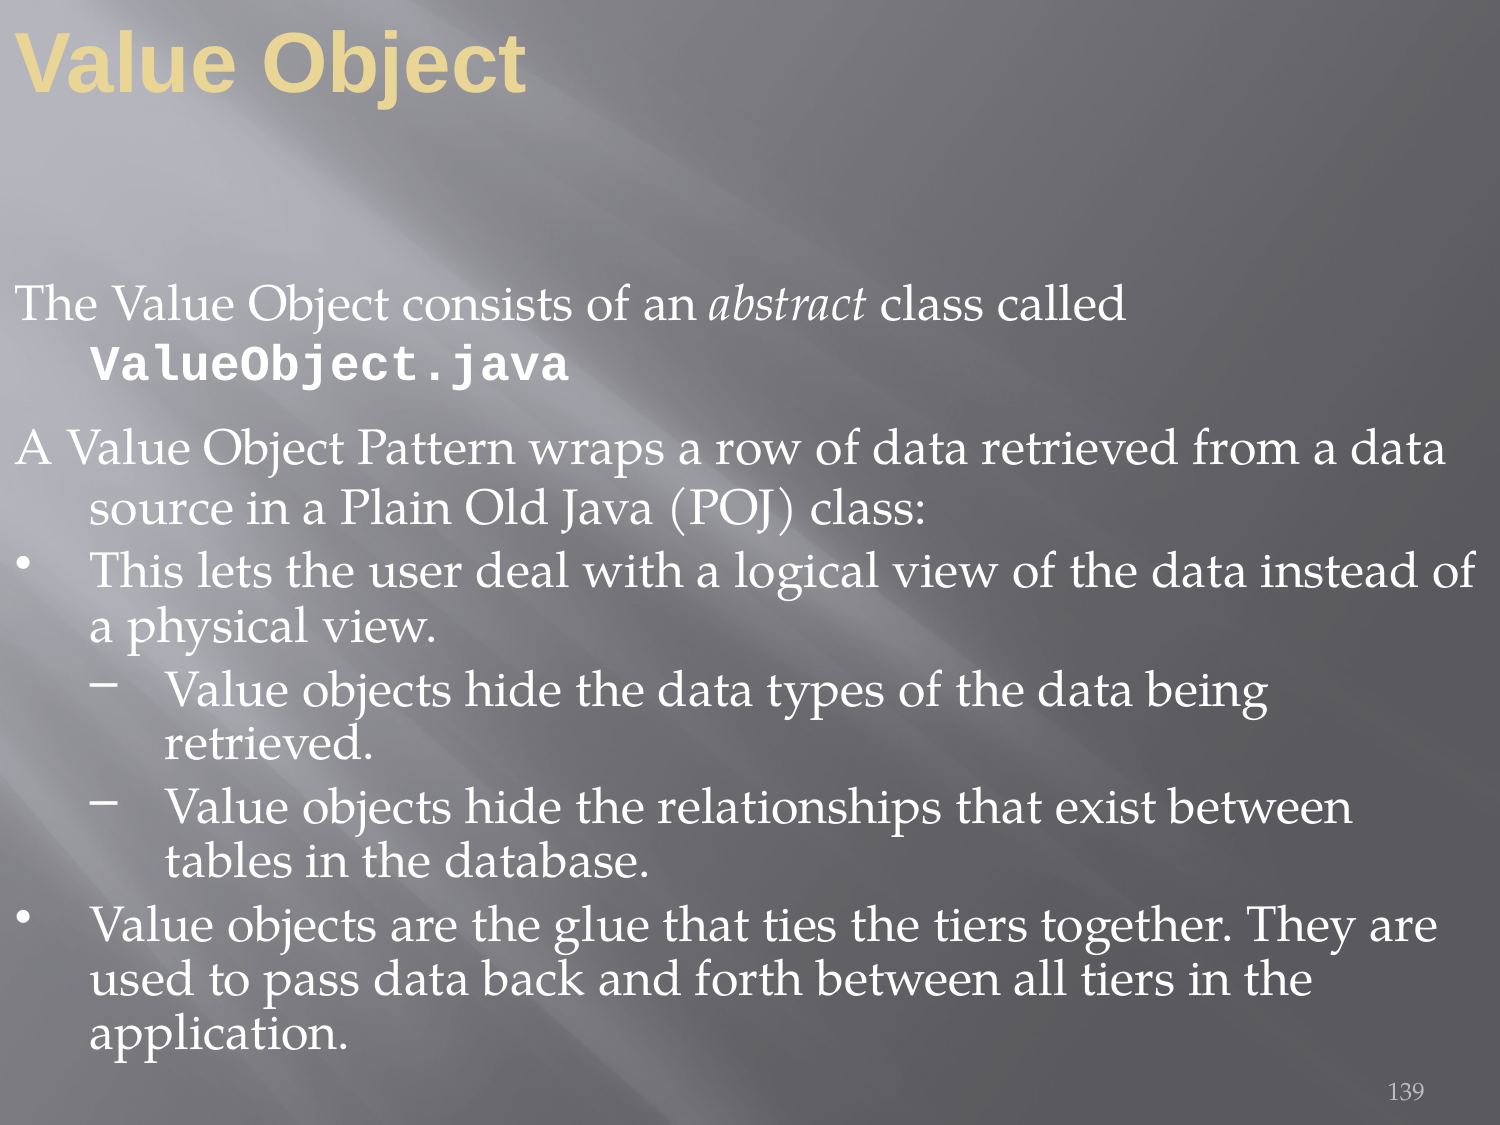

Value Object
The Value Object consists of an abstract class called  ValueObject.java
A Value Object Pattern wraps a row of data retrieved from a data source in a Plain Old Java (POJ) class:
This lets the user deal with a logical view of the data instead of a physical view.
Value objects hide the data types of the data being retrieved.
Value objects hide the relationships that exist between tables in the database.
Value objects are the glue that ties the tiers together. They are used to pass data back and forth between all tiers in the application.
139